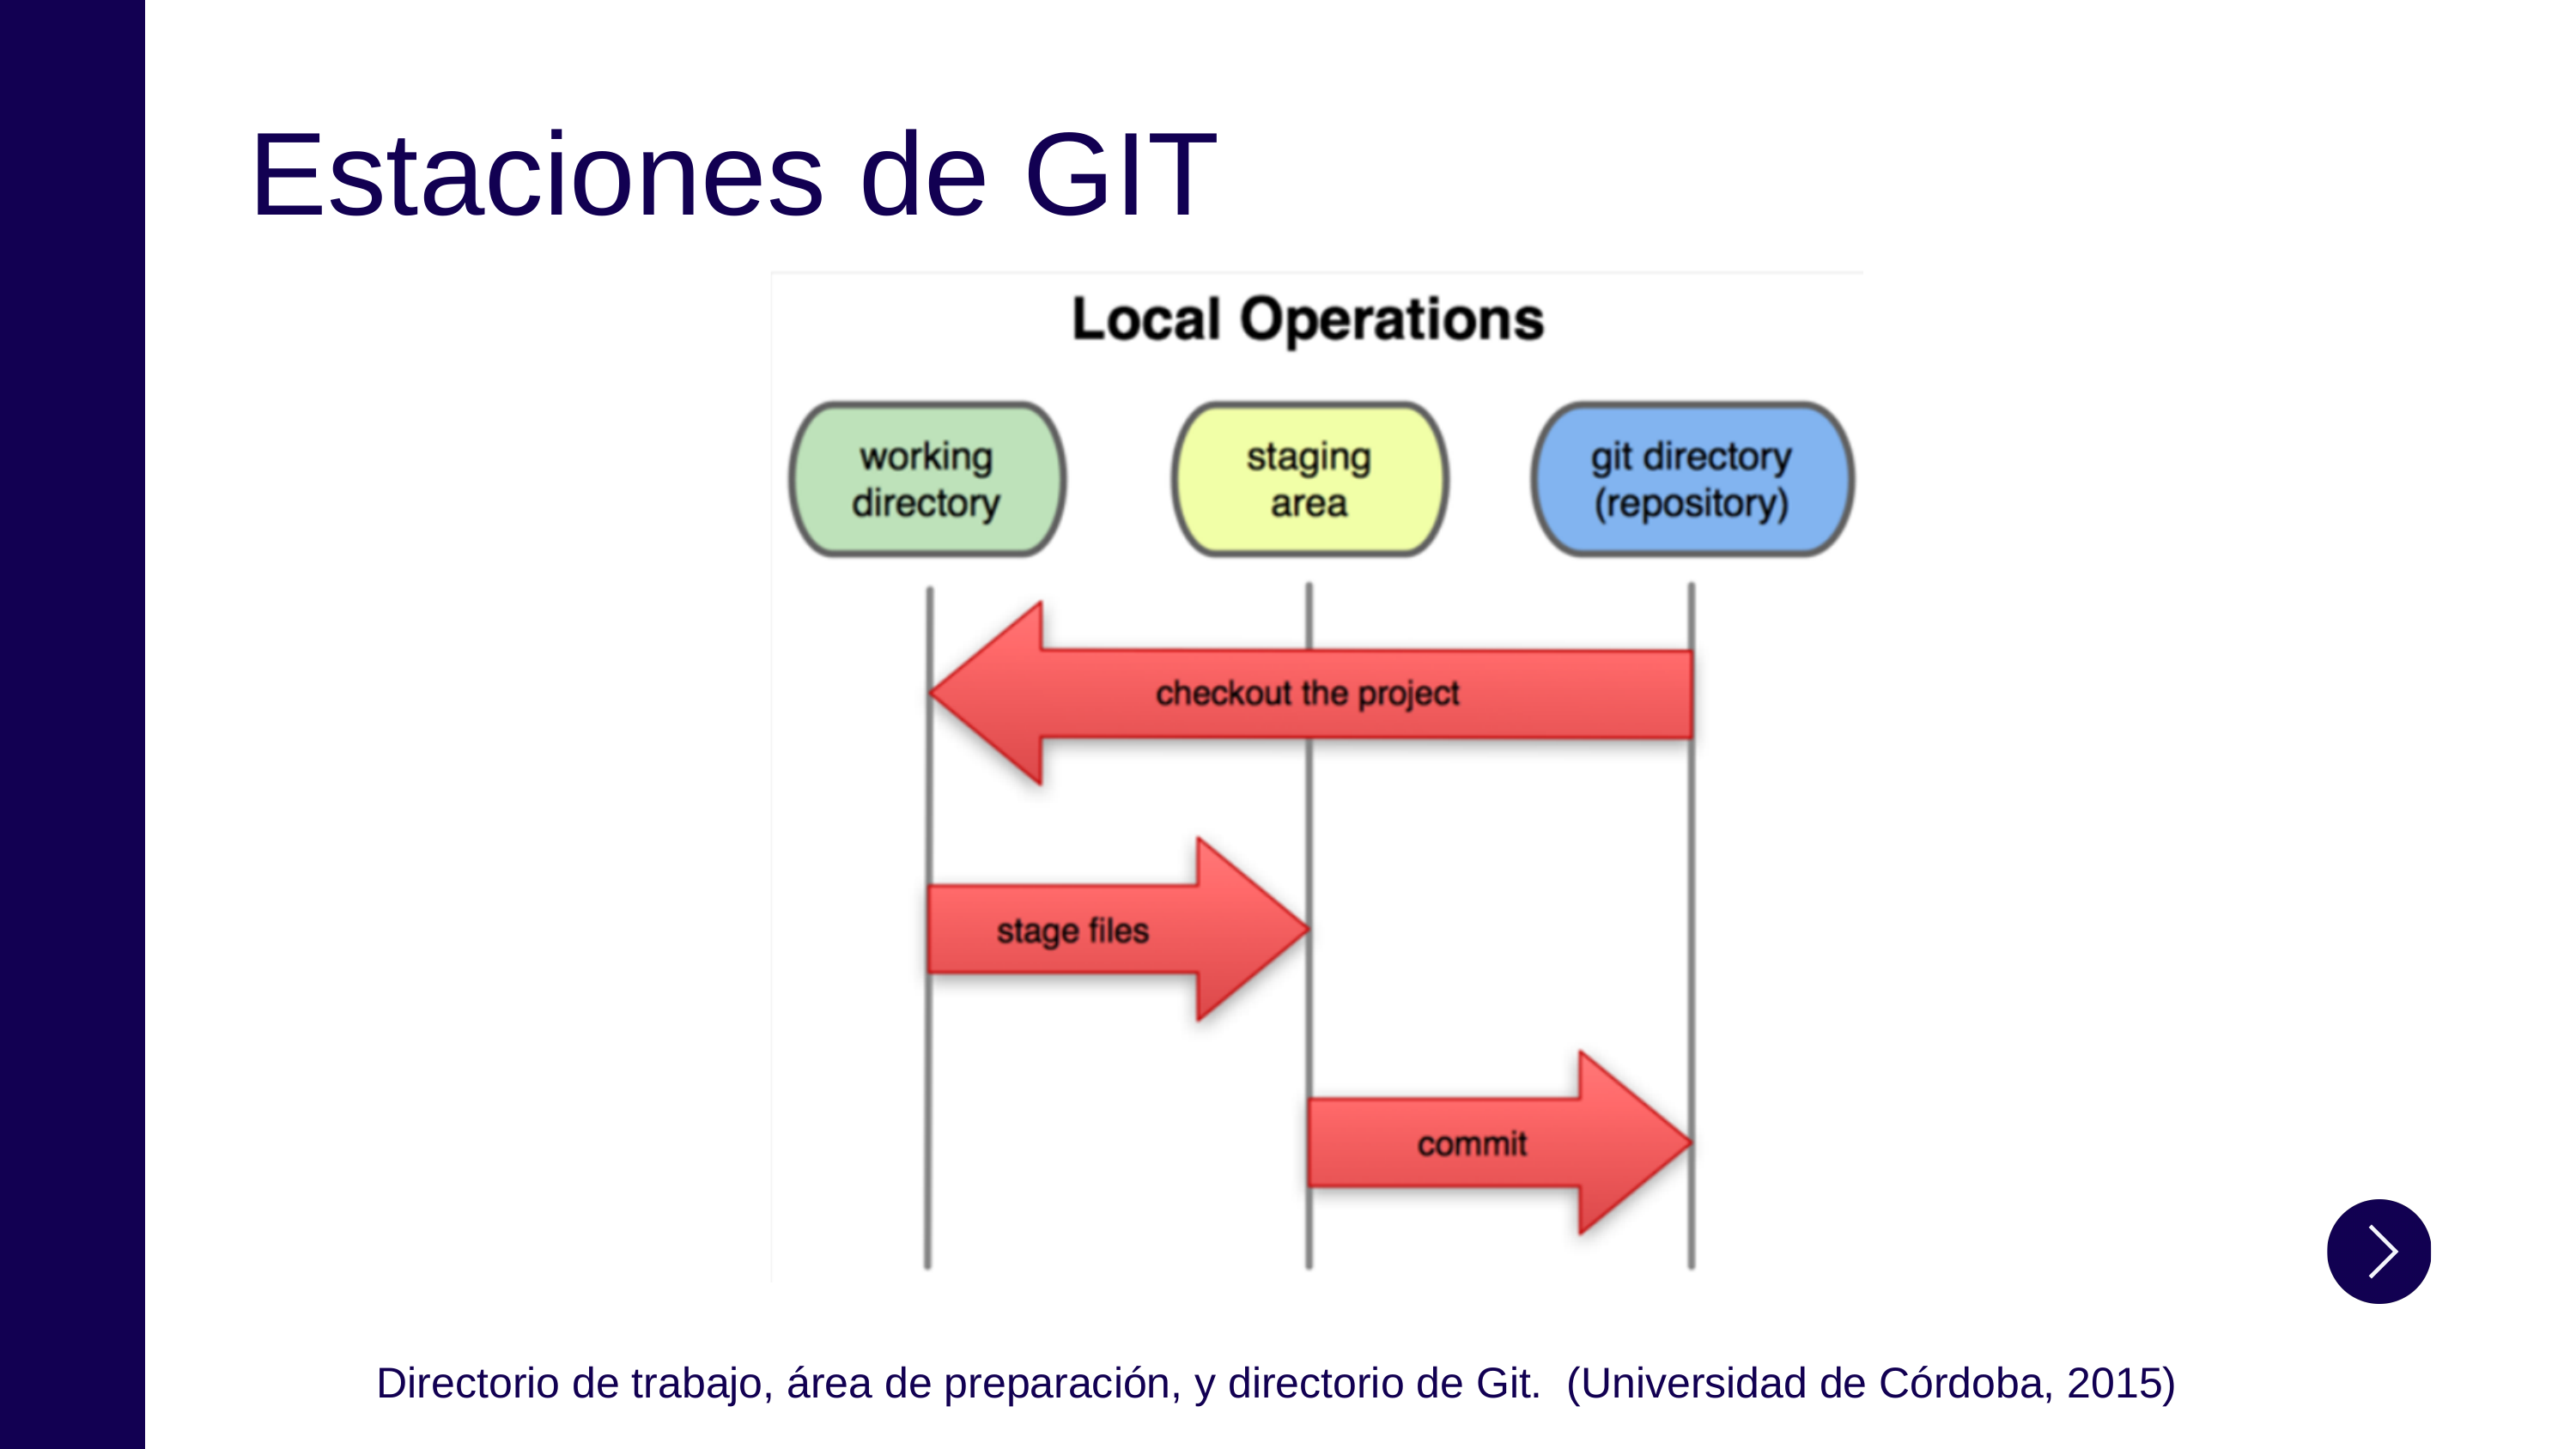

Estaciones de GIT

Directorio de trabajo, área de preparación, y directorio de Git.  (Universidad de Córdoba, 2015)